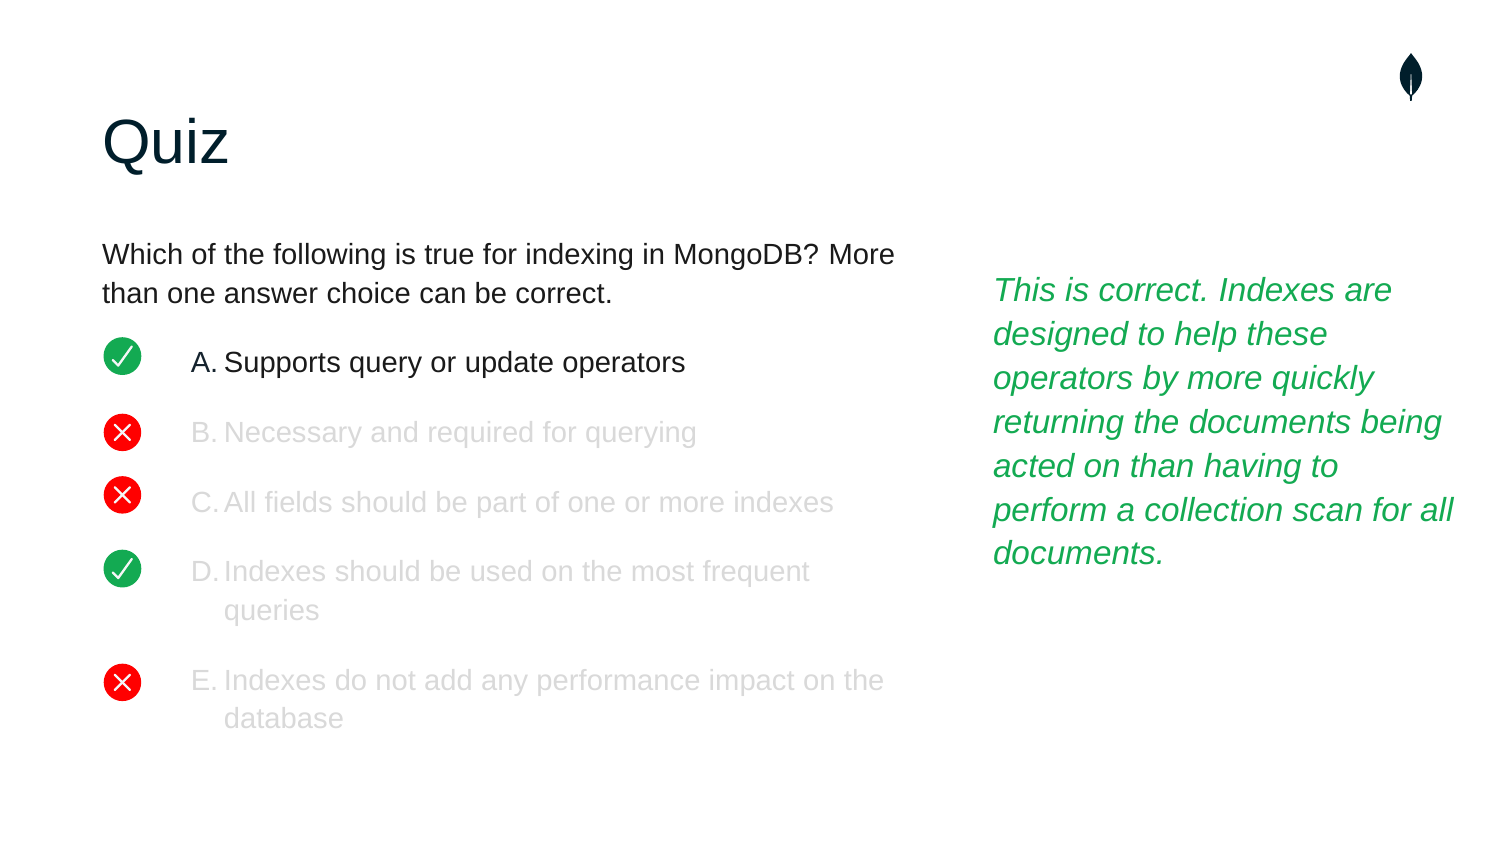

# Quiz
Which of the following is true for indexing in MongoDB? More than one answer choice can be correct.
Supports query or update operators
Necessary and required for querying
All fields should be part of one or more indexes
Indexes should be used on the most frequent queries
Indexes do not add any performance impact on the database

This is correct. Indexes are designed to help these operators by more quickly returning the documents being acted on than having to perform a collection scan for all documents.